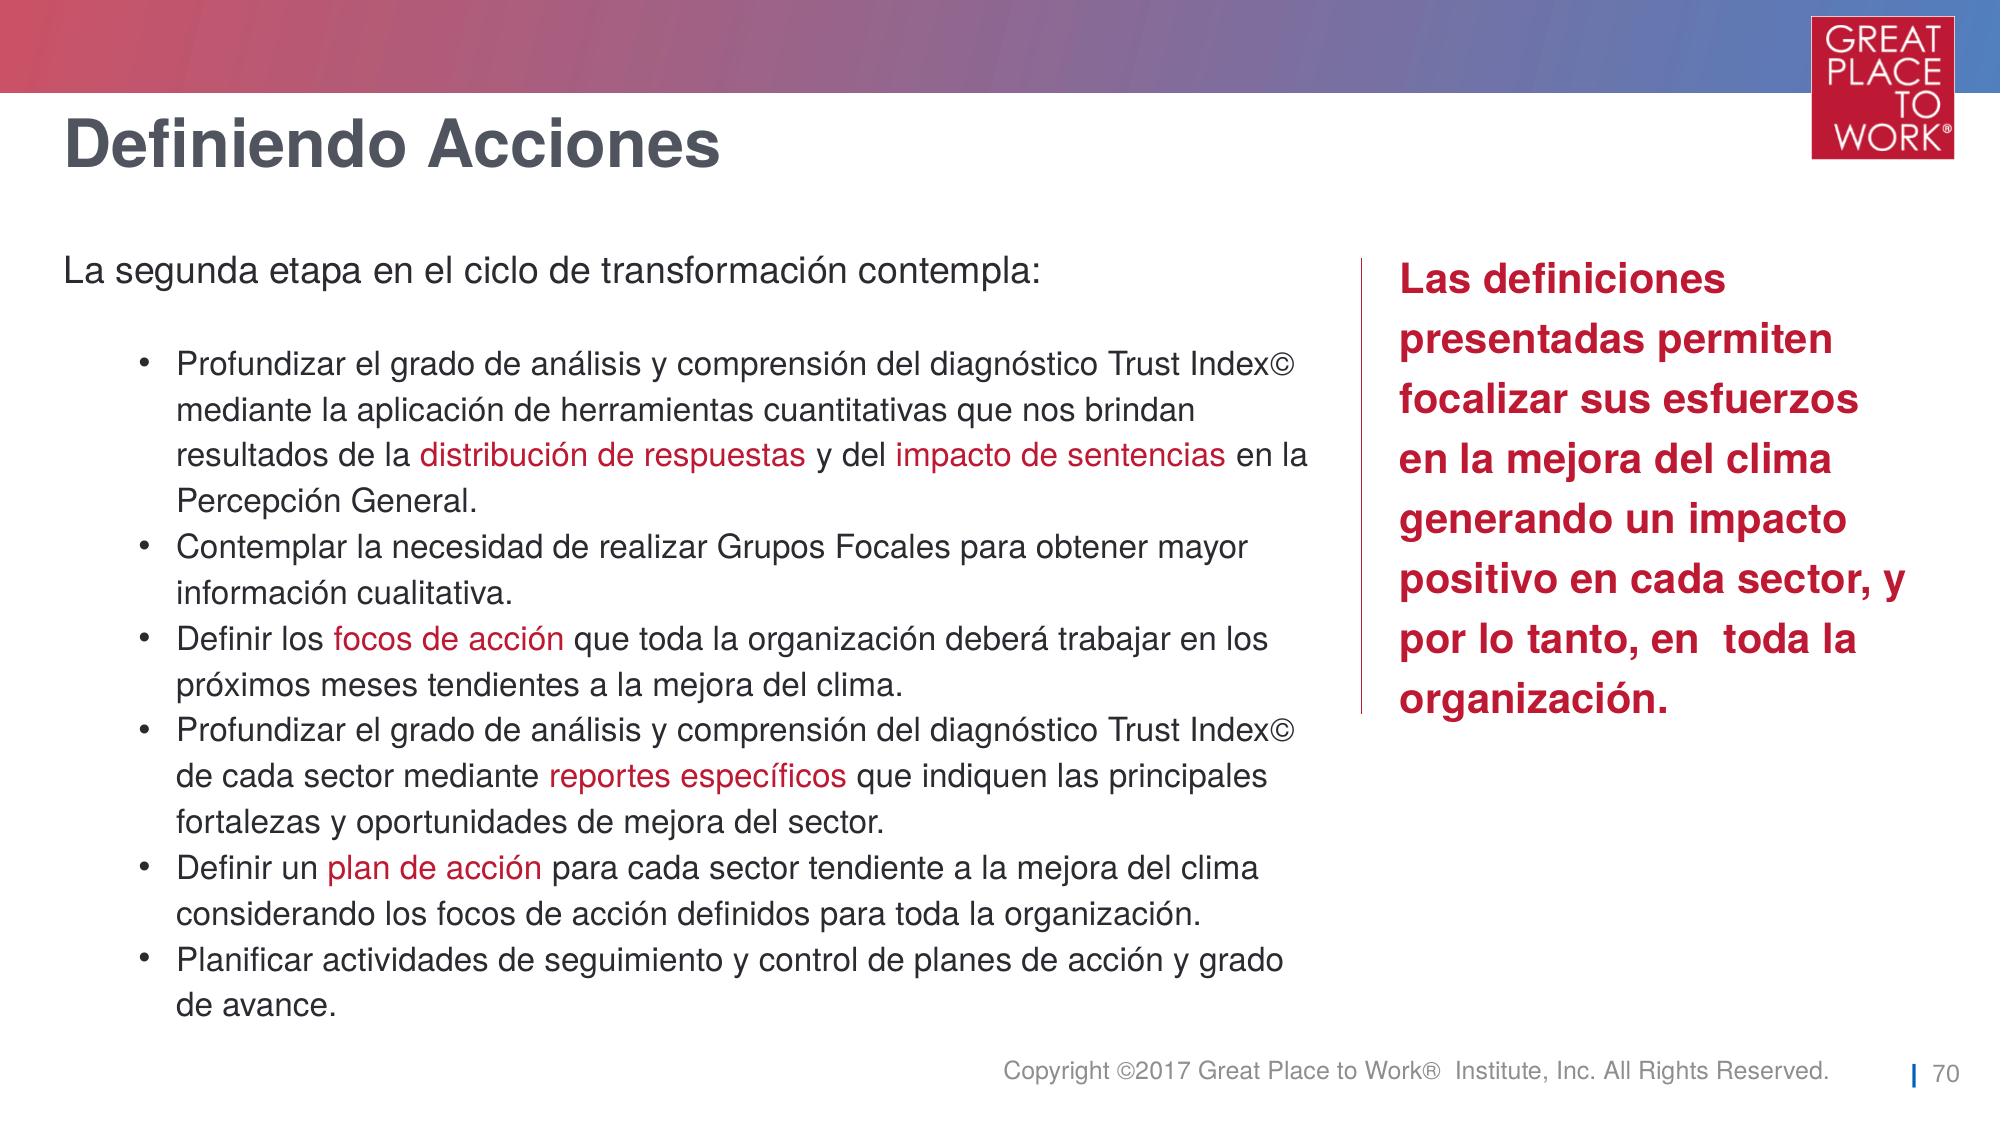

# Definiendo Acciones
Las definiciones presentadas permiten focalizar sus esfuerzos en la mejora del clima generando un impacto positivo en cada sector, y por lo tanto, en  toda la organización.
La segunda etapa en el ciclo de transformación contempla:

Profundizar el grado de análisis y comprensión del diagnóstico Trust Index© mediante la aplicación de herramientas cuantitativas que nos brindan resultados de la distribución de respuestas y del impacto de sentencias en la Percepción General.
Contemplar la necesidad de realizar Grupos Focales para obtener mayor información cualitativa.
Definir los focos de acción que toda la organización deberá trabajar en los próximos meses tendientes a la mejora del clima.
Profundizar el grado de análisis y comprensión del diagnóstico Trust Index© de cada sector mediante reportes específicos que indiquen las principales fortalezas y oportunidades de mejora del sector.
Definir un plan de acción para cada sector tendiente a la mejora del clima considerando los focos de acción definidos para toda la organización.
Planificar actividades de seguimiento y control de planes de acción y grado de avance.

Copyright ©2017 Great Place to Work®  Institute, Inc. All Rights Reserved.
|  70